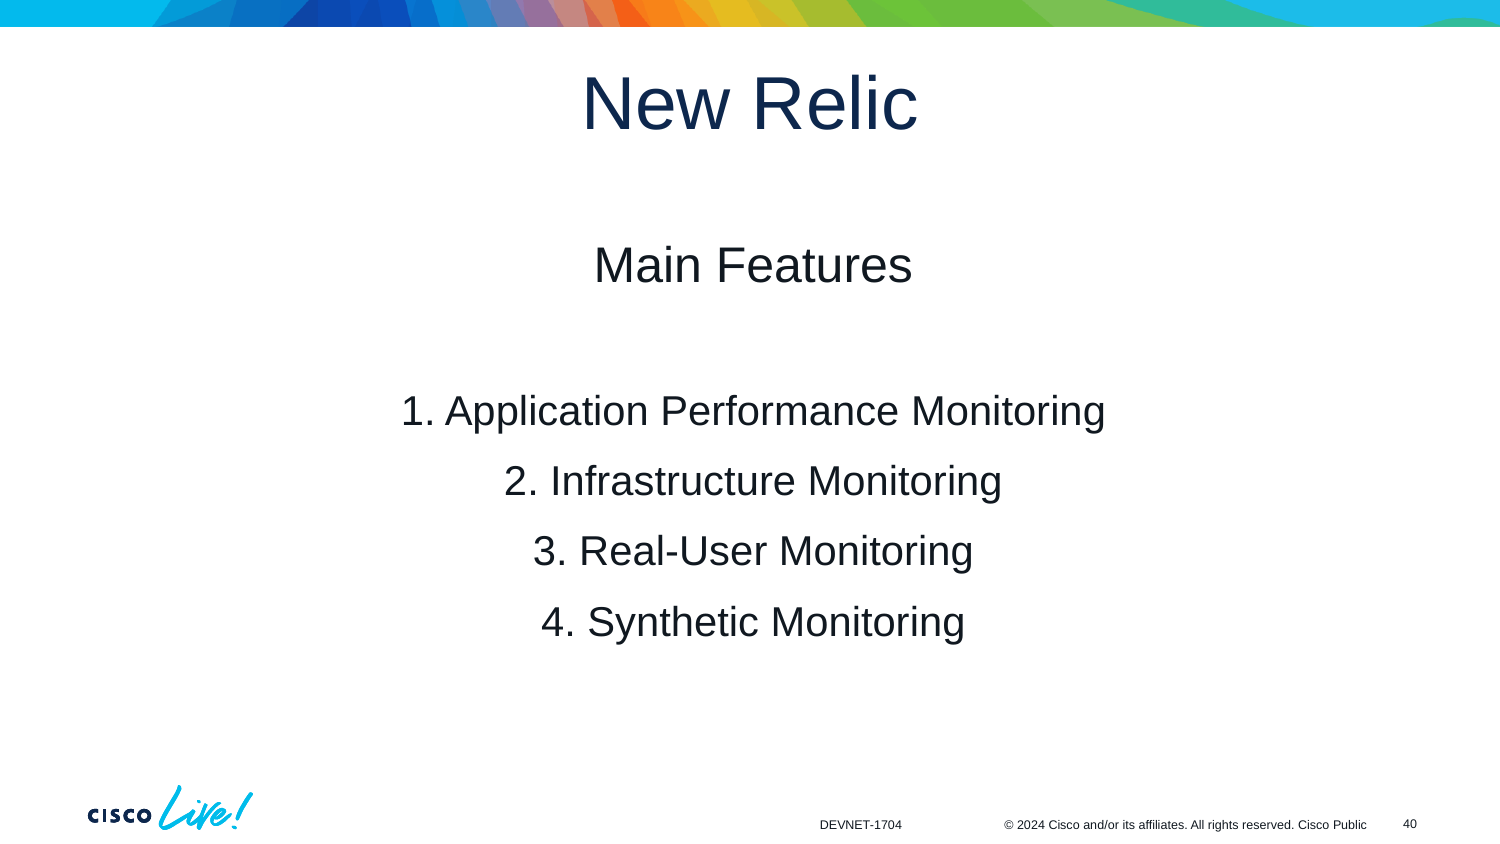

# New Relic

Main Features

1. Application Performance Monitoring
2. Infrastructure Monitoring
3. Real-User Monitoring
4. Synthetic Monitoring

40
DEVNET-1704